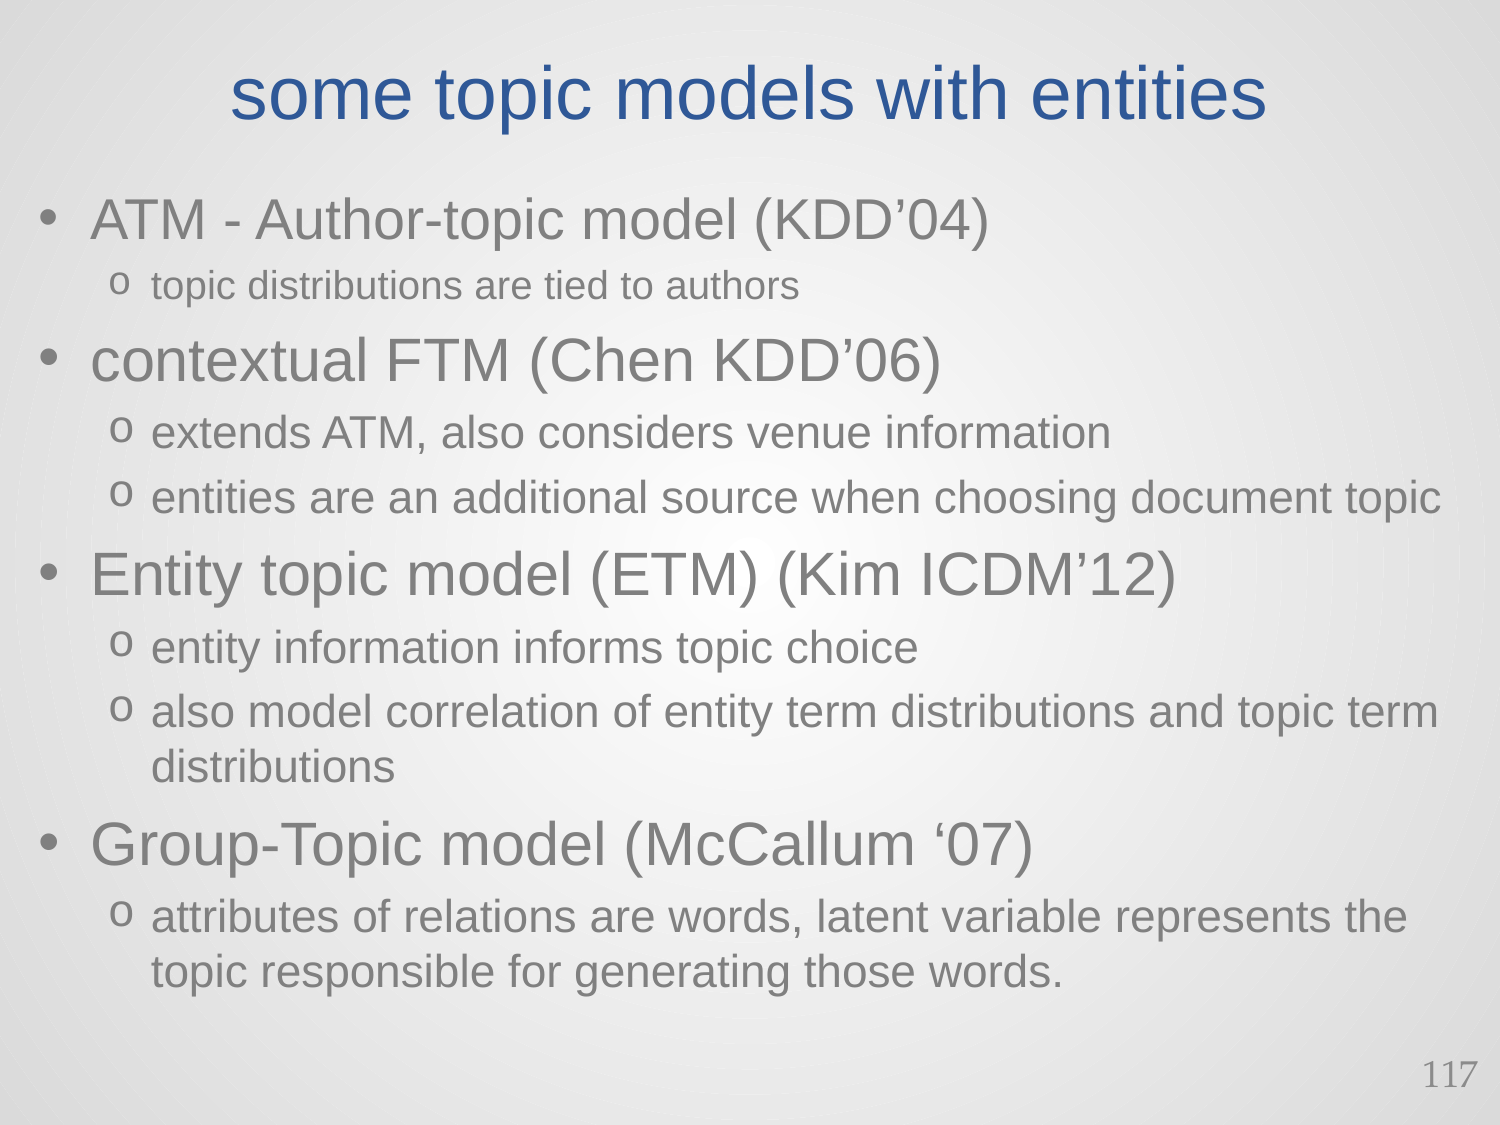

# some topic models with entities
ATM - Author-topic model (KDD’04)
topic distributions are tied to authors
contextual FTM (Chen KDD’06)
extends ATM, also considers venue information
entities are an additional source when choosing document topic
Entity topic model (ETM) (Kim ICDM’12)
entity information informs topic choice
also model correlation of entity term distributions and topic term distributions
Group-Topic model (McCallum ‘07)
attributes of relations are words, latent variable represents the topic responsible for generating those words.
117